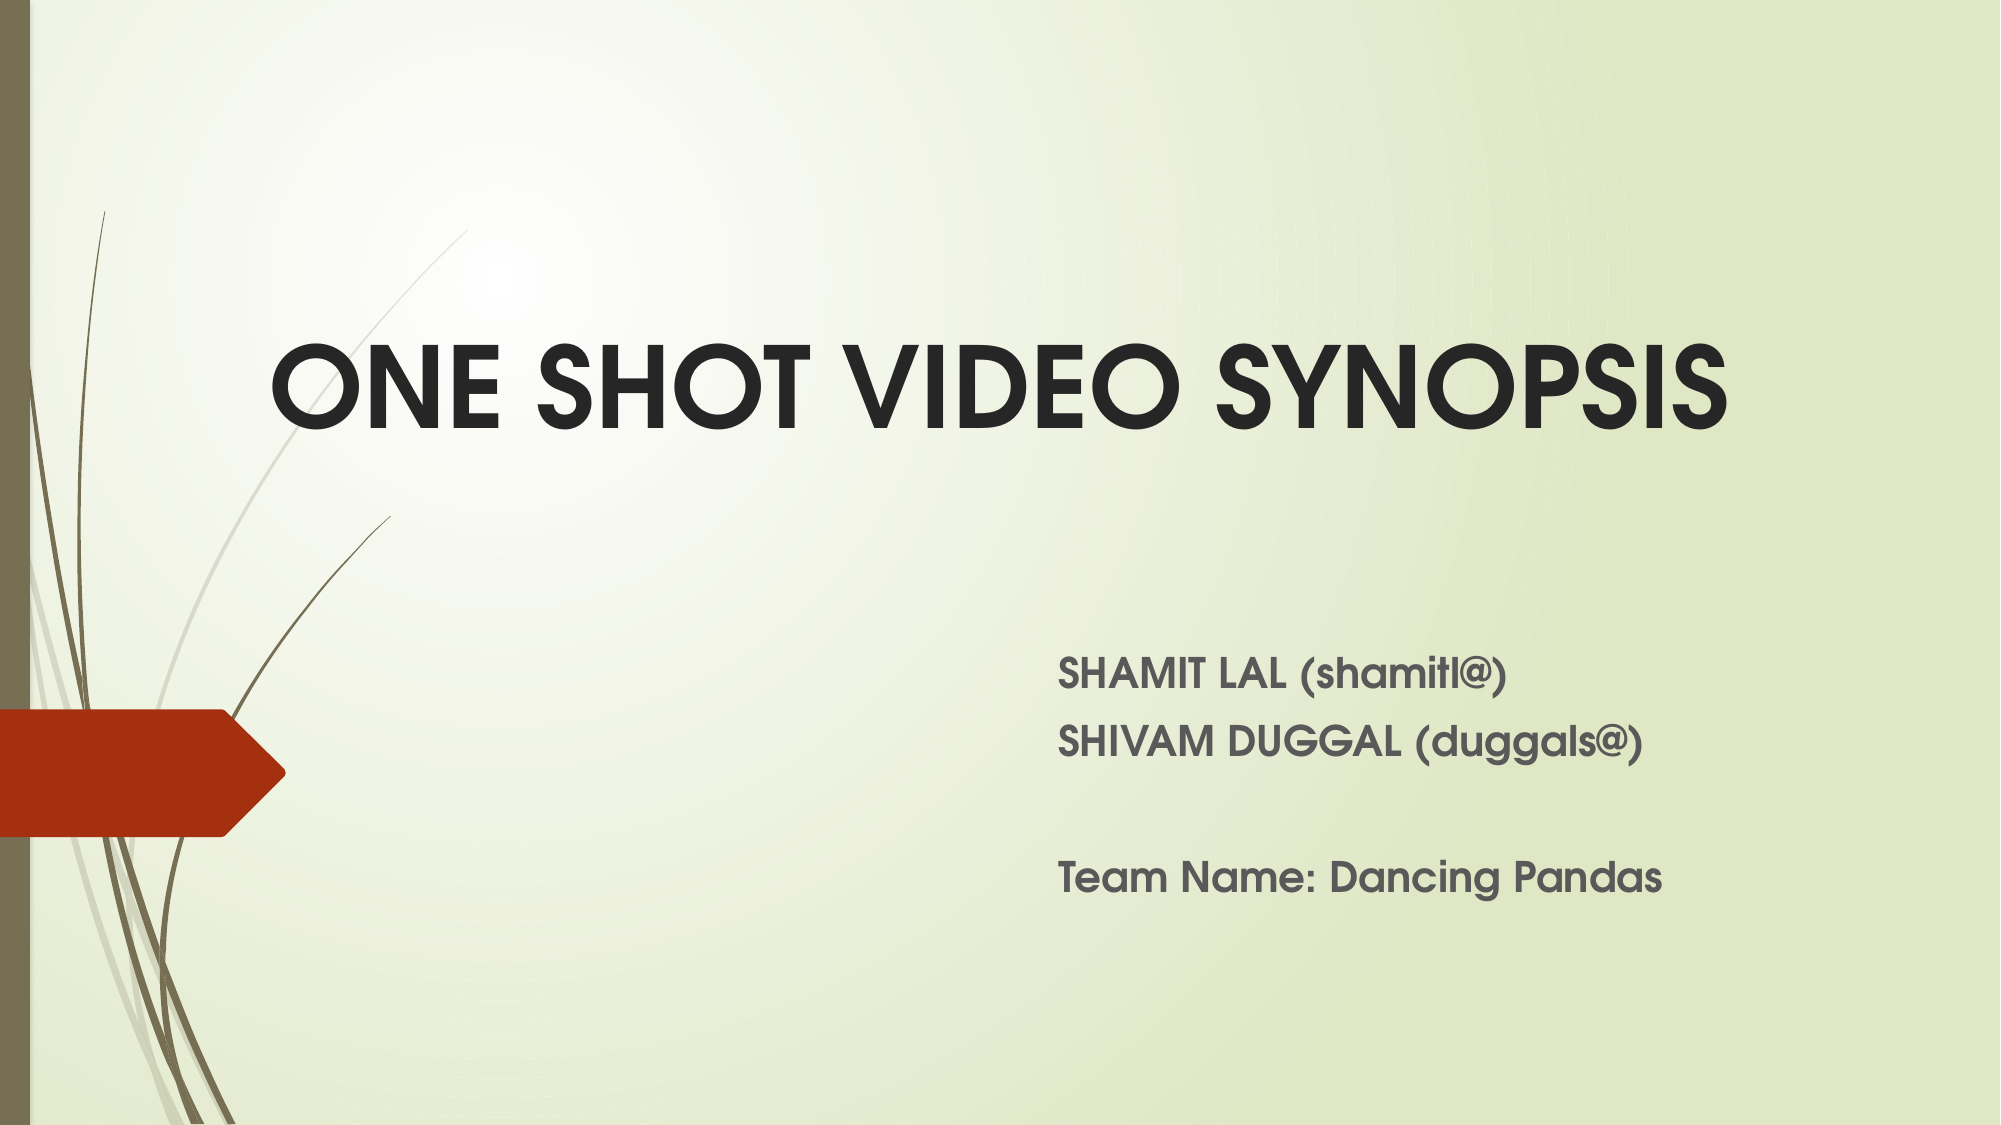

# ONE SHOT VIDEO SYNOPSIS
SHAMIT LAL (shamitl@)
SHIVAM DUGGAL (duggals@)

Team Name: Dancing Pandas